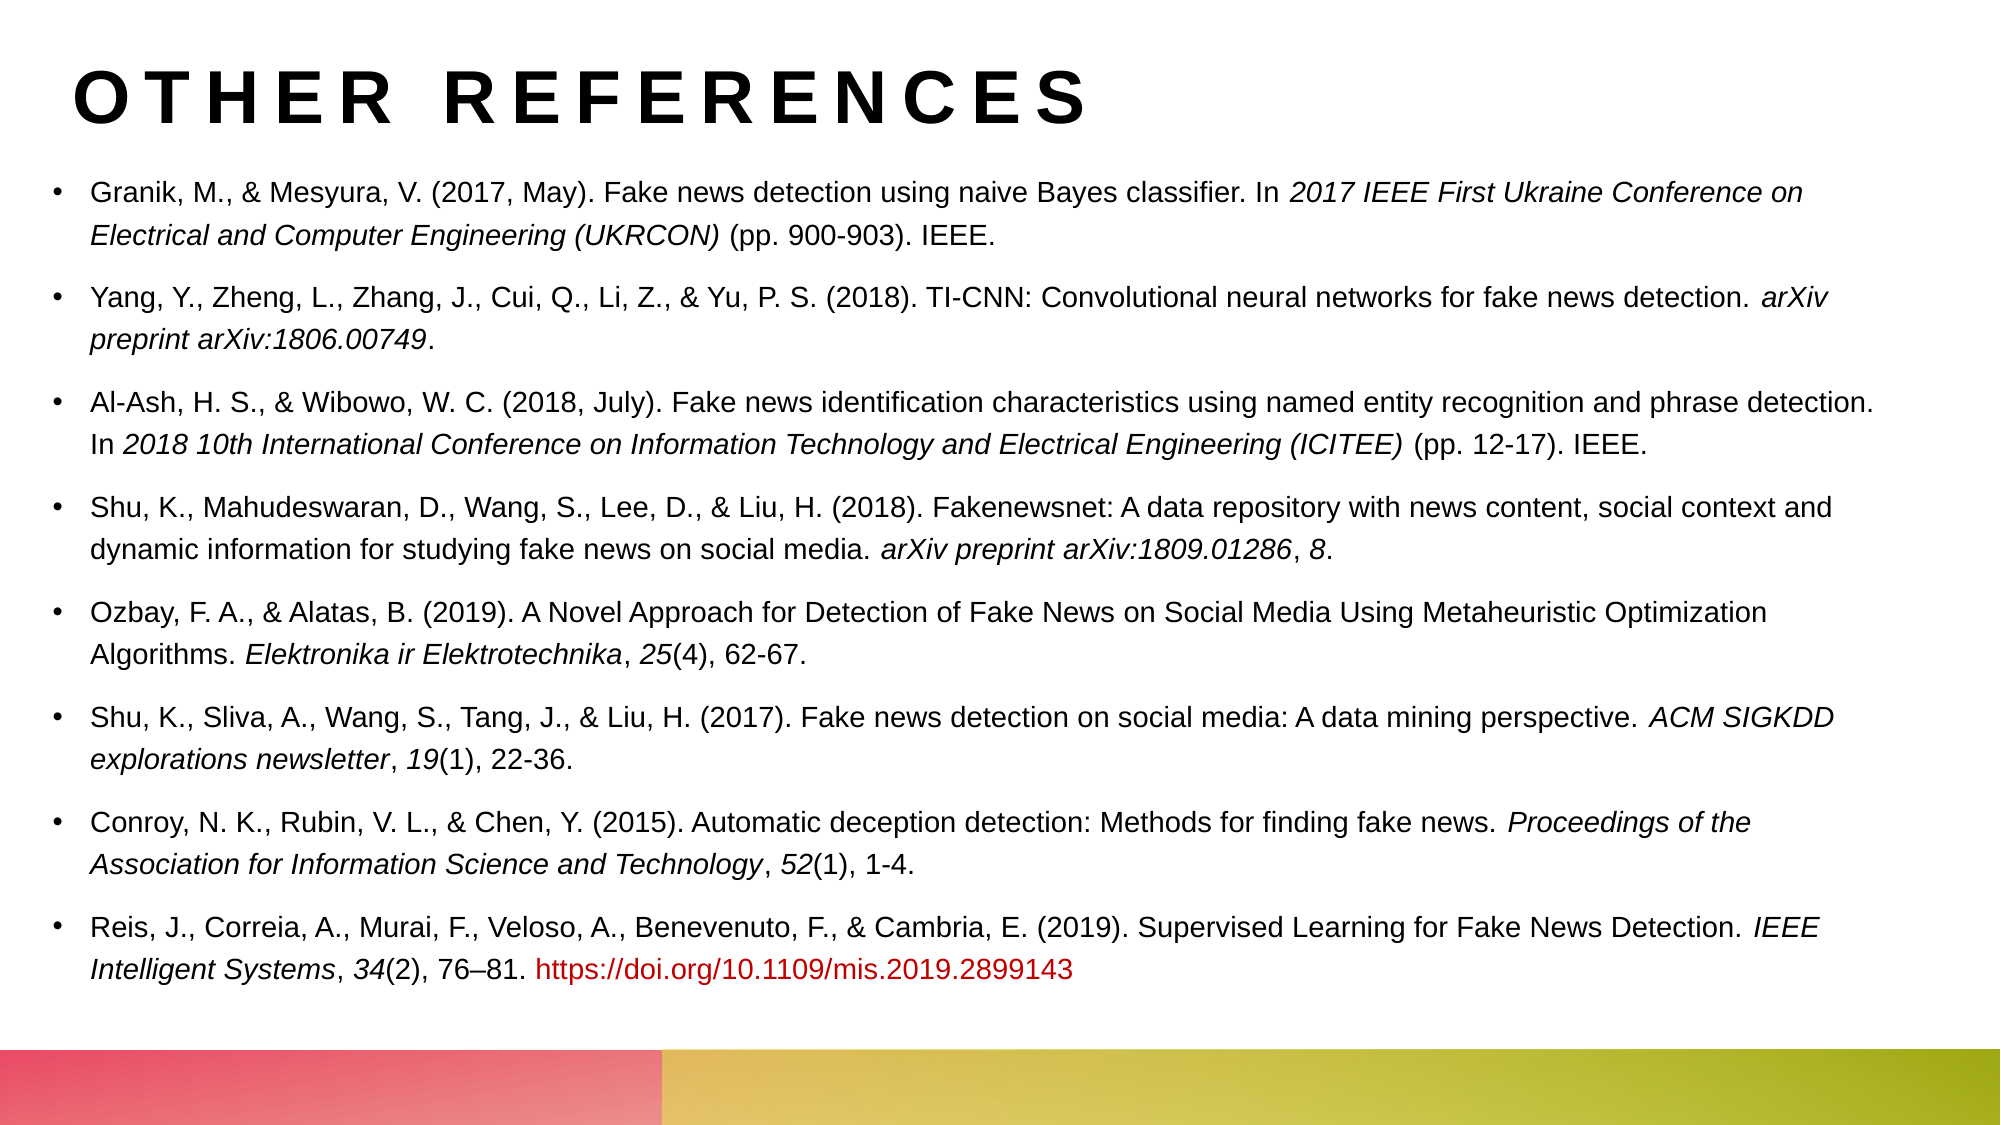

# Other References
Granik, M., & Mesyura, V. (2017, May). Fake news detection using naive Bayes classifier. In 2017 IEEE First Ukraine Conference on Electrical and Computer Engineering (UKRCON) (pp. 900-903). IEEE.
Yang, Y., Zheng, L., Zhang, J., Cui, Q., Li, Z., & Yu, P. S. (2018). TI-CNN: Convolutional neural networks for fake news detection. arXiv preprint arXiv:1806.00749.
Al-Ash, H. S., & Wibowo, W. C. (2018, July). Fake news identification characteristics using named entity recognition and phrase detection. In 2018 10th International Conference on Information Technology and Electrical Engineering (ICITEE) (pp. 12-17). IEEE.
Shu, K., Mahudeswaran, D., Wang, S., Lee, D., & Liu, H. (2018). Fakenewsnet: A data repository with news content, social context and dynamic information for studying fake news on social media. arXiv preprint arXiv:1809.01286, 8.
Ozbay, F. A., & Alatas, B. (2019). A Novel Approach for Detection of Fake News on Social Media Using Metaheuristic Optimization Algorithms. Elektronika ir Elektrotechnika, 25(4), 62-67.
Shu, K., Sliva, A., Wang, S., Tang, J., & Liu, H. (2017). Fake news detection on social media: A data mining perspective. ACM SIGKDD explorations newsletter, 19(1), 22-36.
Conroy, N. K., Rubin, V. L., & Chen, Y. (2015). Automatic deception detection: Methods for finding fake news. Proceedings of the Association for Information Science and Technology, 52(1), 1-4.
Reis, J., Correia, A., Murai, F., Veloso, A., Benevenuto, F., & Cambria, E. (2019). Supervised Learning for Fake News Detection. IEEE Intelligent Systems, 34(2), 76–81. https://doi.org/10.1109/mis.2019.2899143